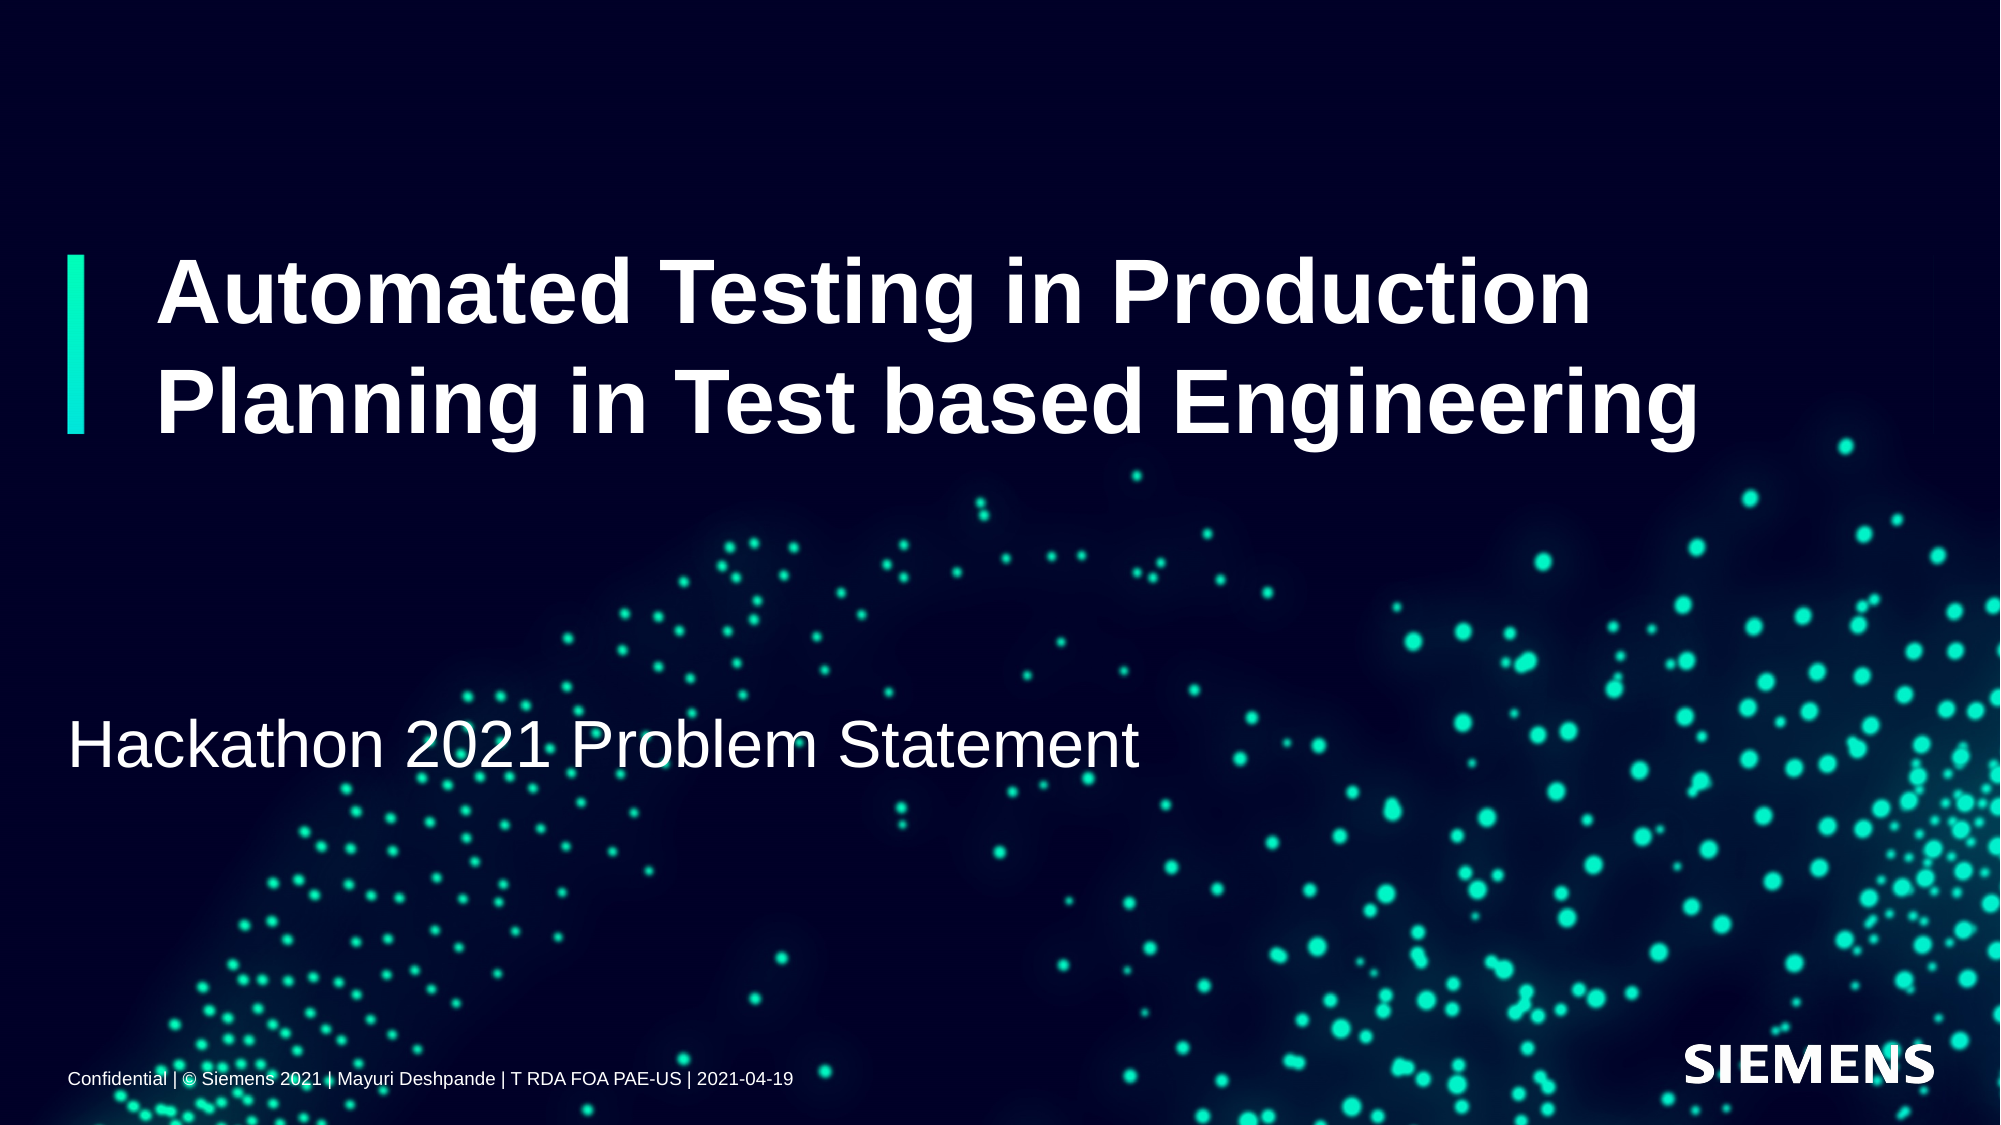

# Automated Testing in Production Planning in Test based Engineering
Hackathon 2021 Problem Statement
Confidential | © Siemens 2021 | Mayuri Deshpande | T RDA FOA PAE-US | 2021-04-19